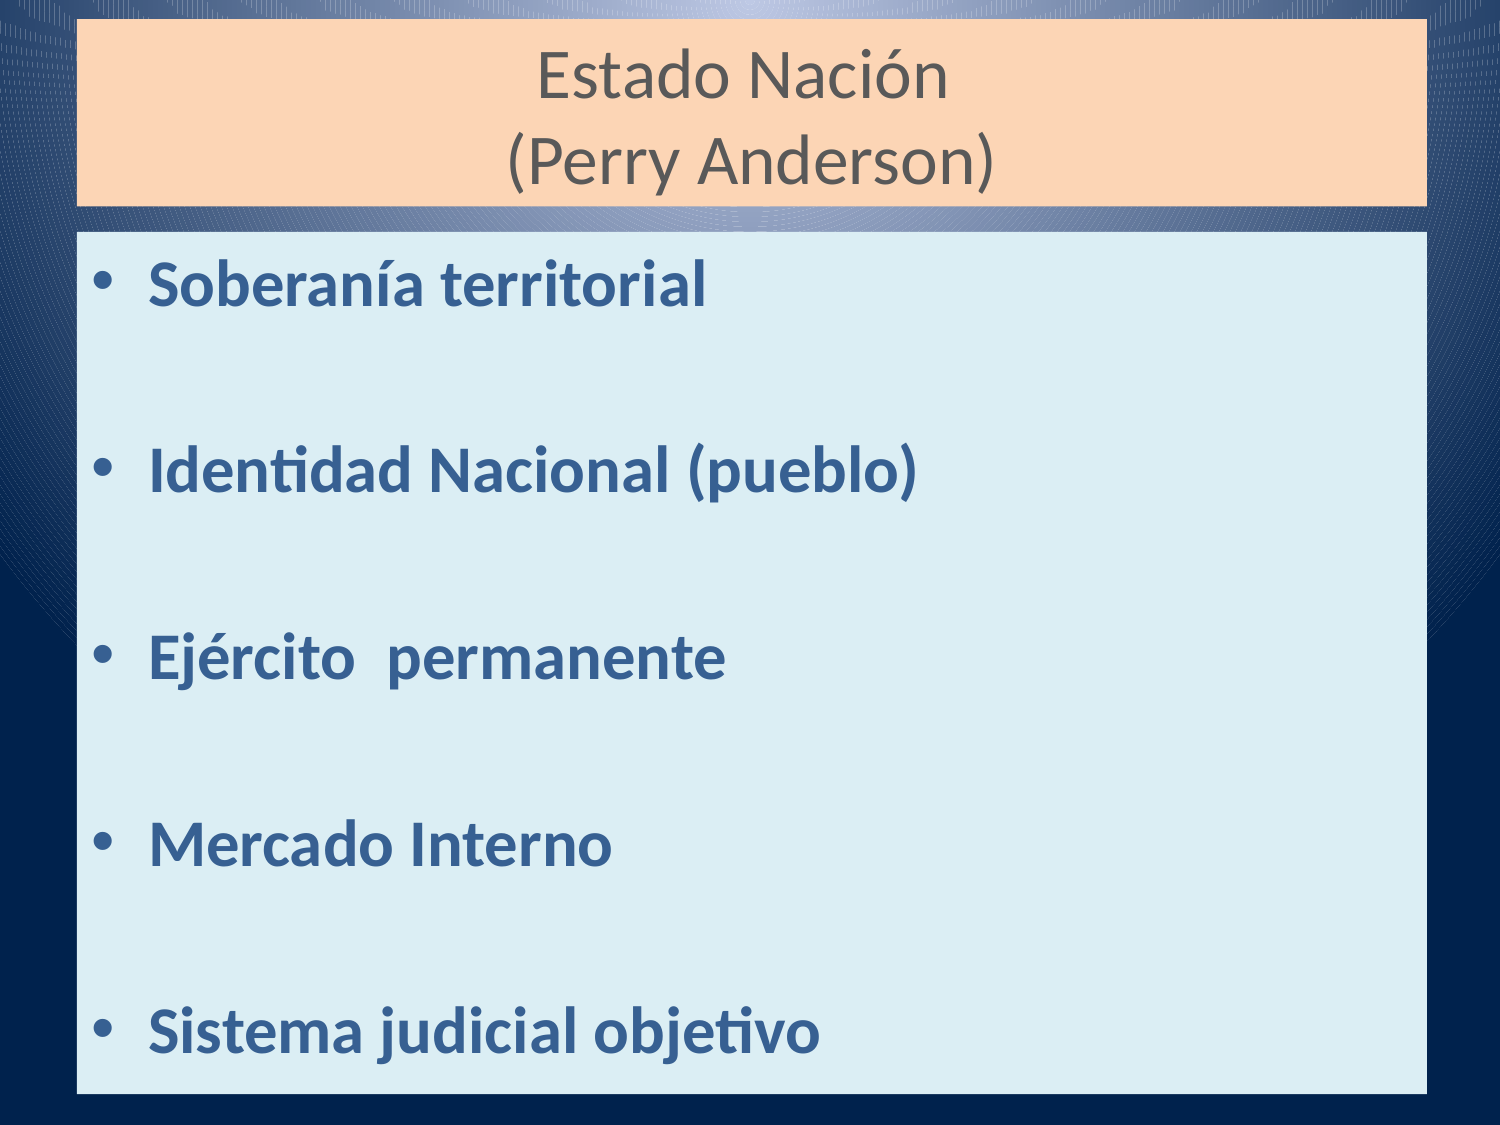

# Estado Nación (Perry Anderson)
Soberanía territorial

Identidad Nacional (pueblo)

Ejército  permanente

Mercado Interno

Sistema judicial objetivo